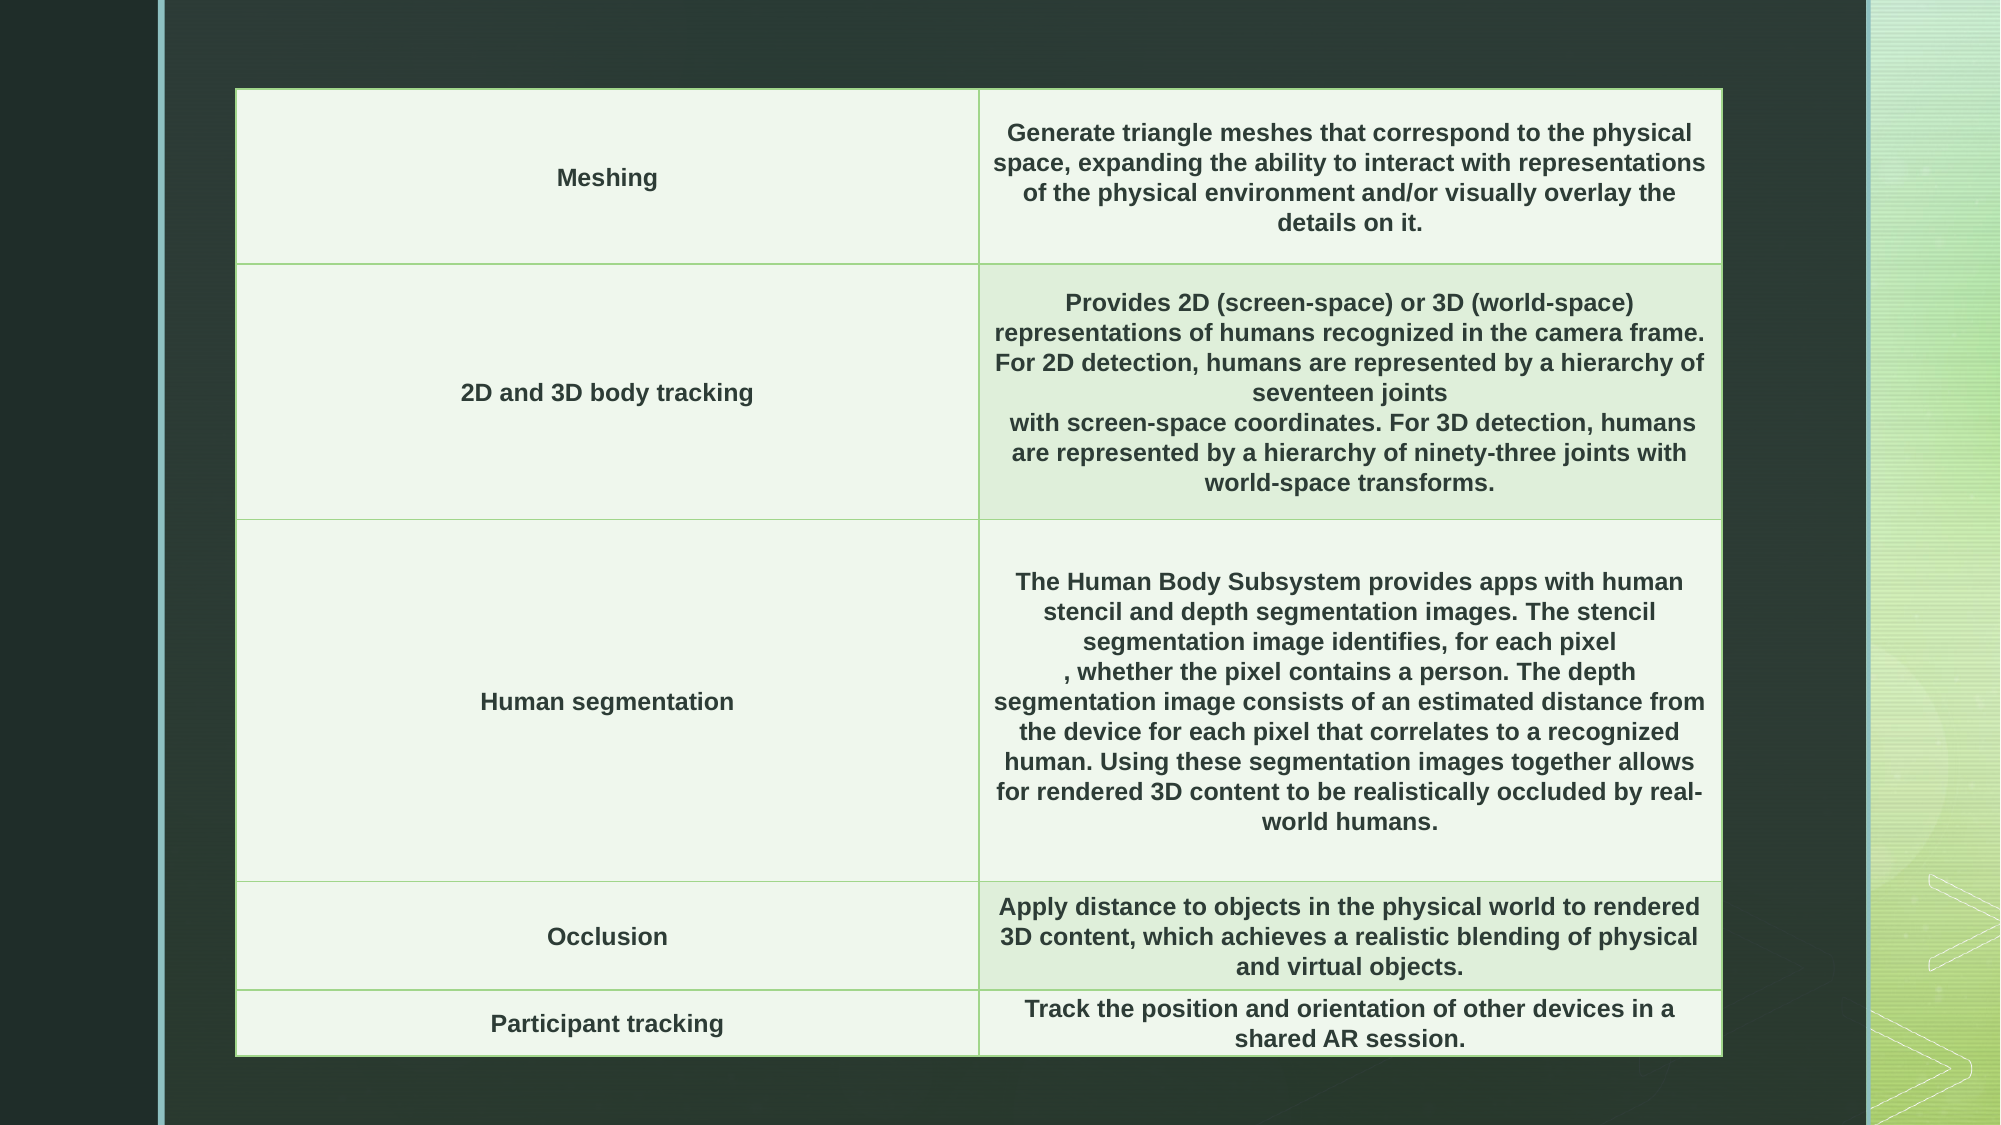

| Meshing | Generate triangle meshes that correspond to the physical space, expanding the ability to interact with representations of the physical environment and/or visually overlay the details on it. |
| --- | --- |
| 2D and 3D body tracking | Provides 2D (screen-space) or 3D (world-space) representations of humans recognized in the camera frame. For 2D detection, humans are represented by a hierarchy of seventeen joints  with screen-space coordinates. For 3D detection, humans are represented by a hierarchy of ninety-three joints with world-space transforms. |
| Human segmentation | The Human Body Subsystem provides apps with human stencil and depth segmentation images. The stencil segmentation image identifies, for each pixel , whether the pixel contains a person. The depth segmentation image consists of an estimated distance from the device for each pixel that correlates to a recognized human. Using these segmentation images together allows for rendered 3D content to be realistically occluded by real-world humans. |
| Occlusion | Apply distance to objects in the physical world to rendered 3D content, which achieves a realistic blending of physical and virtual objects. |
| Participant tracking | Track the position and orientation of other devices in a shared AR session. |
#